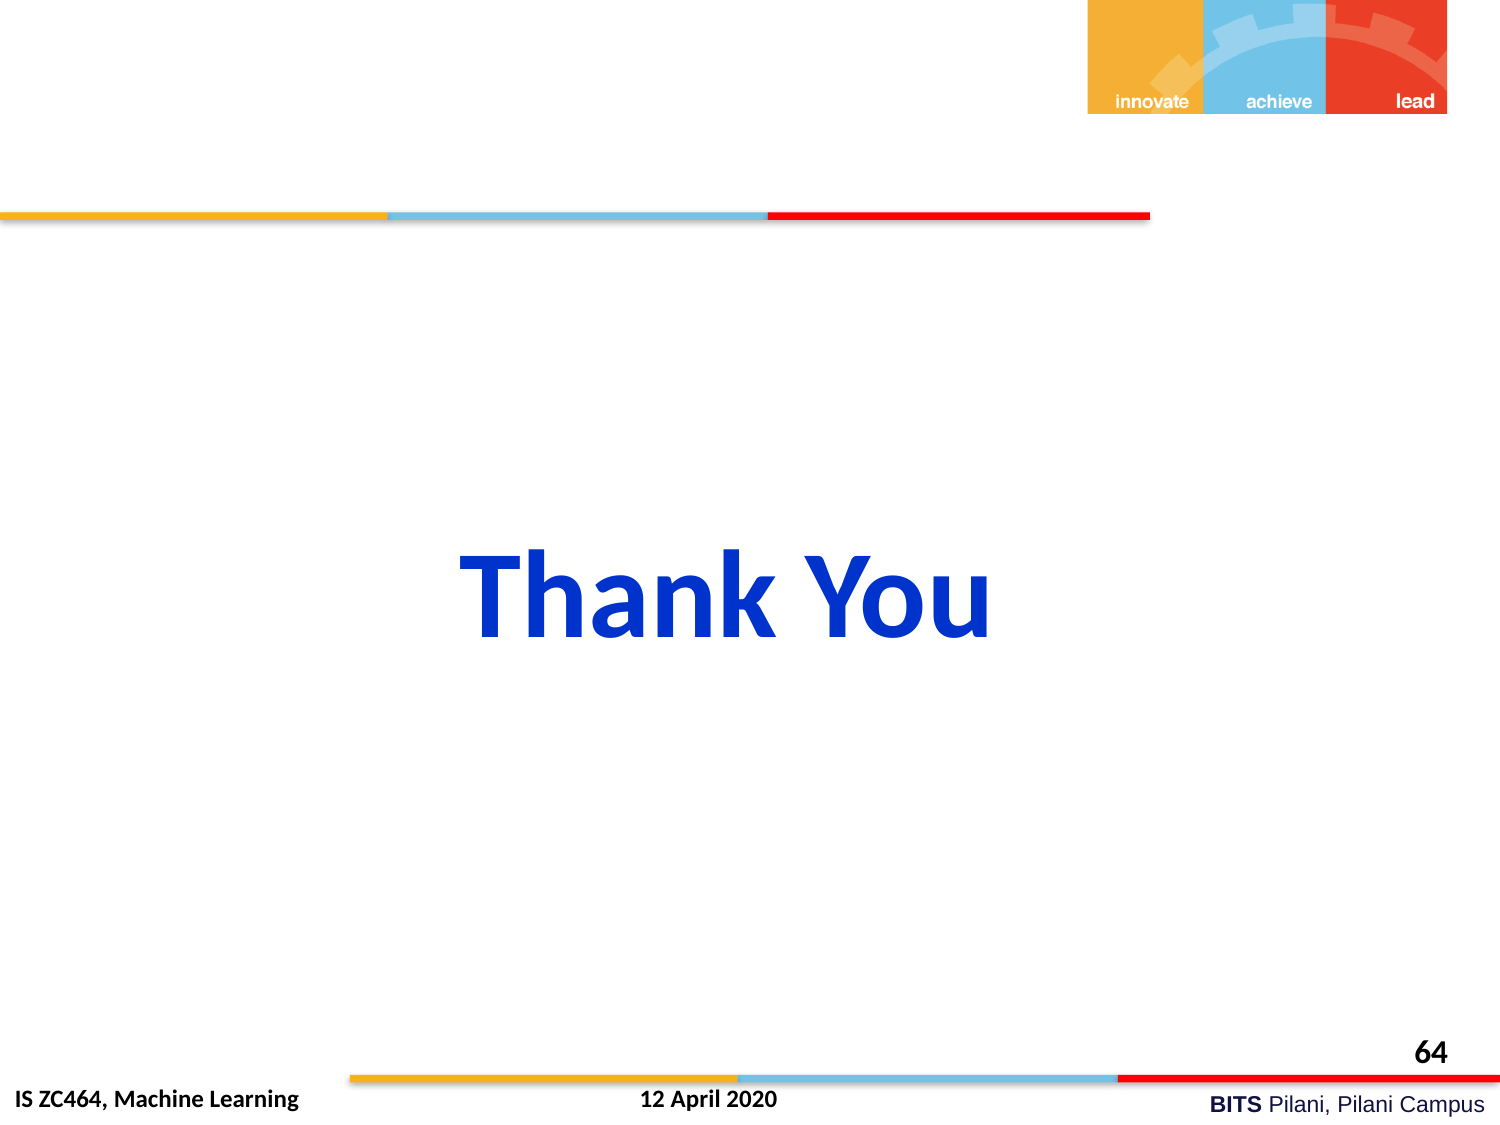

# Thank You
64
IS ZC464, Machine Learning
12 April 2020